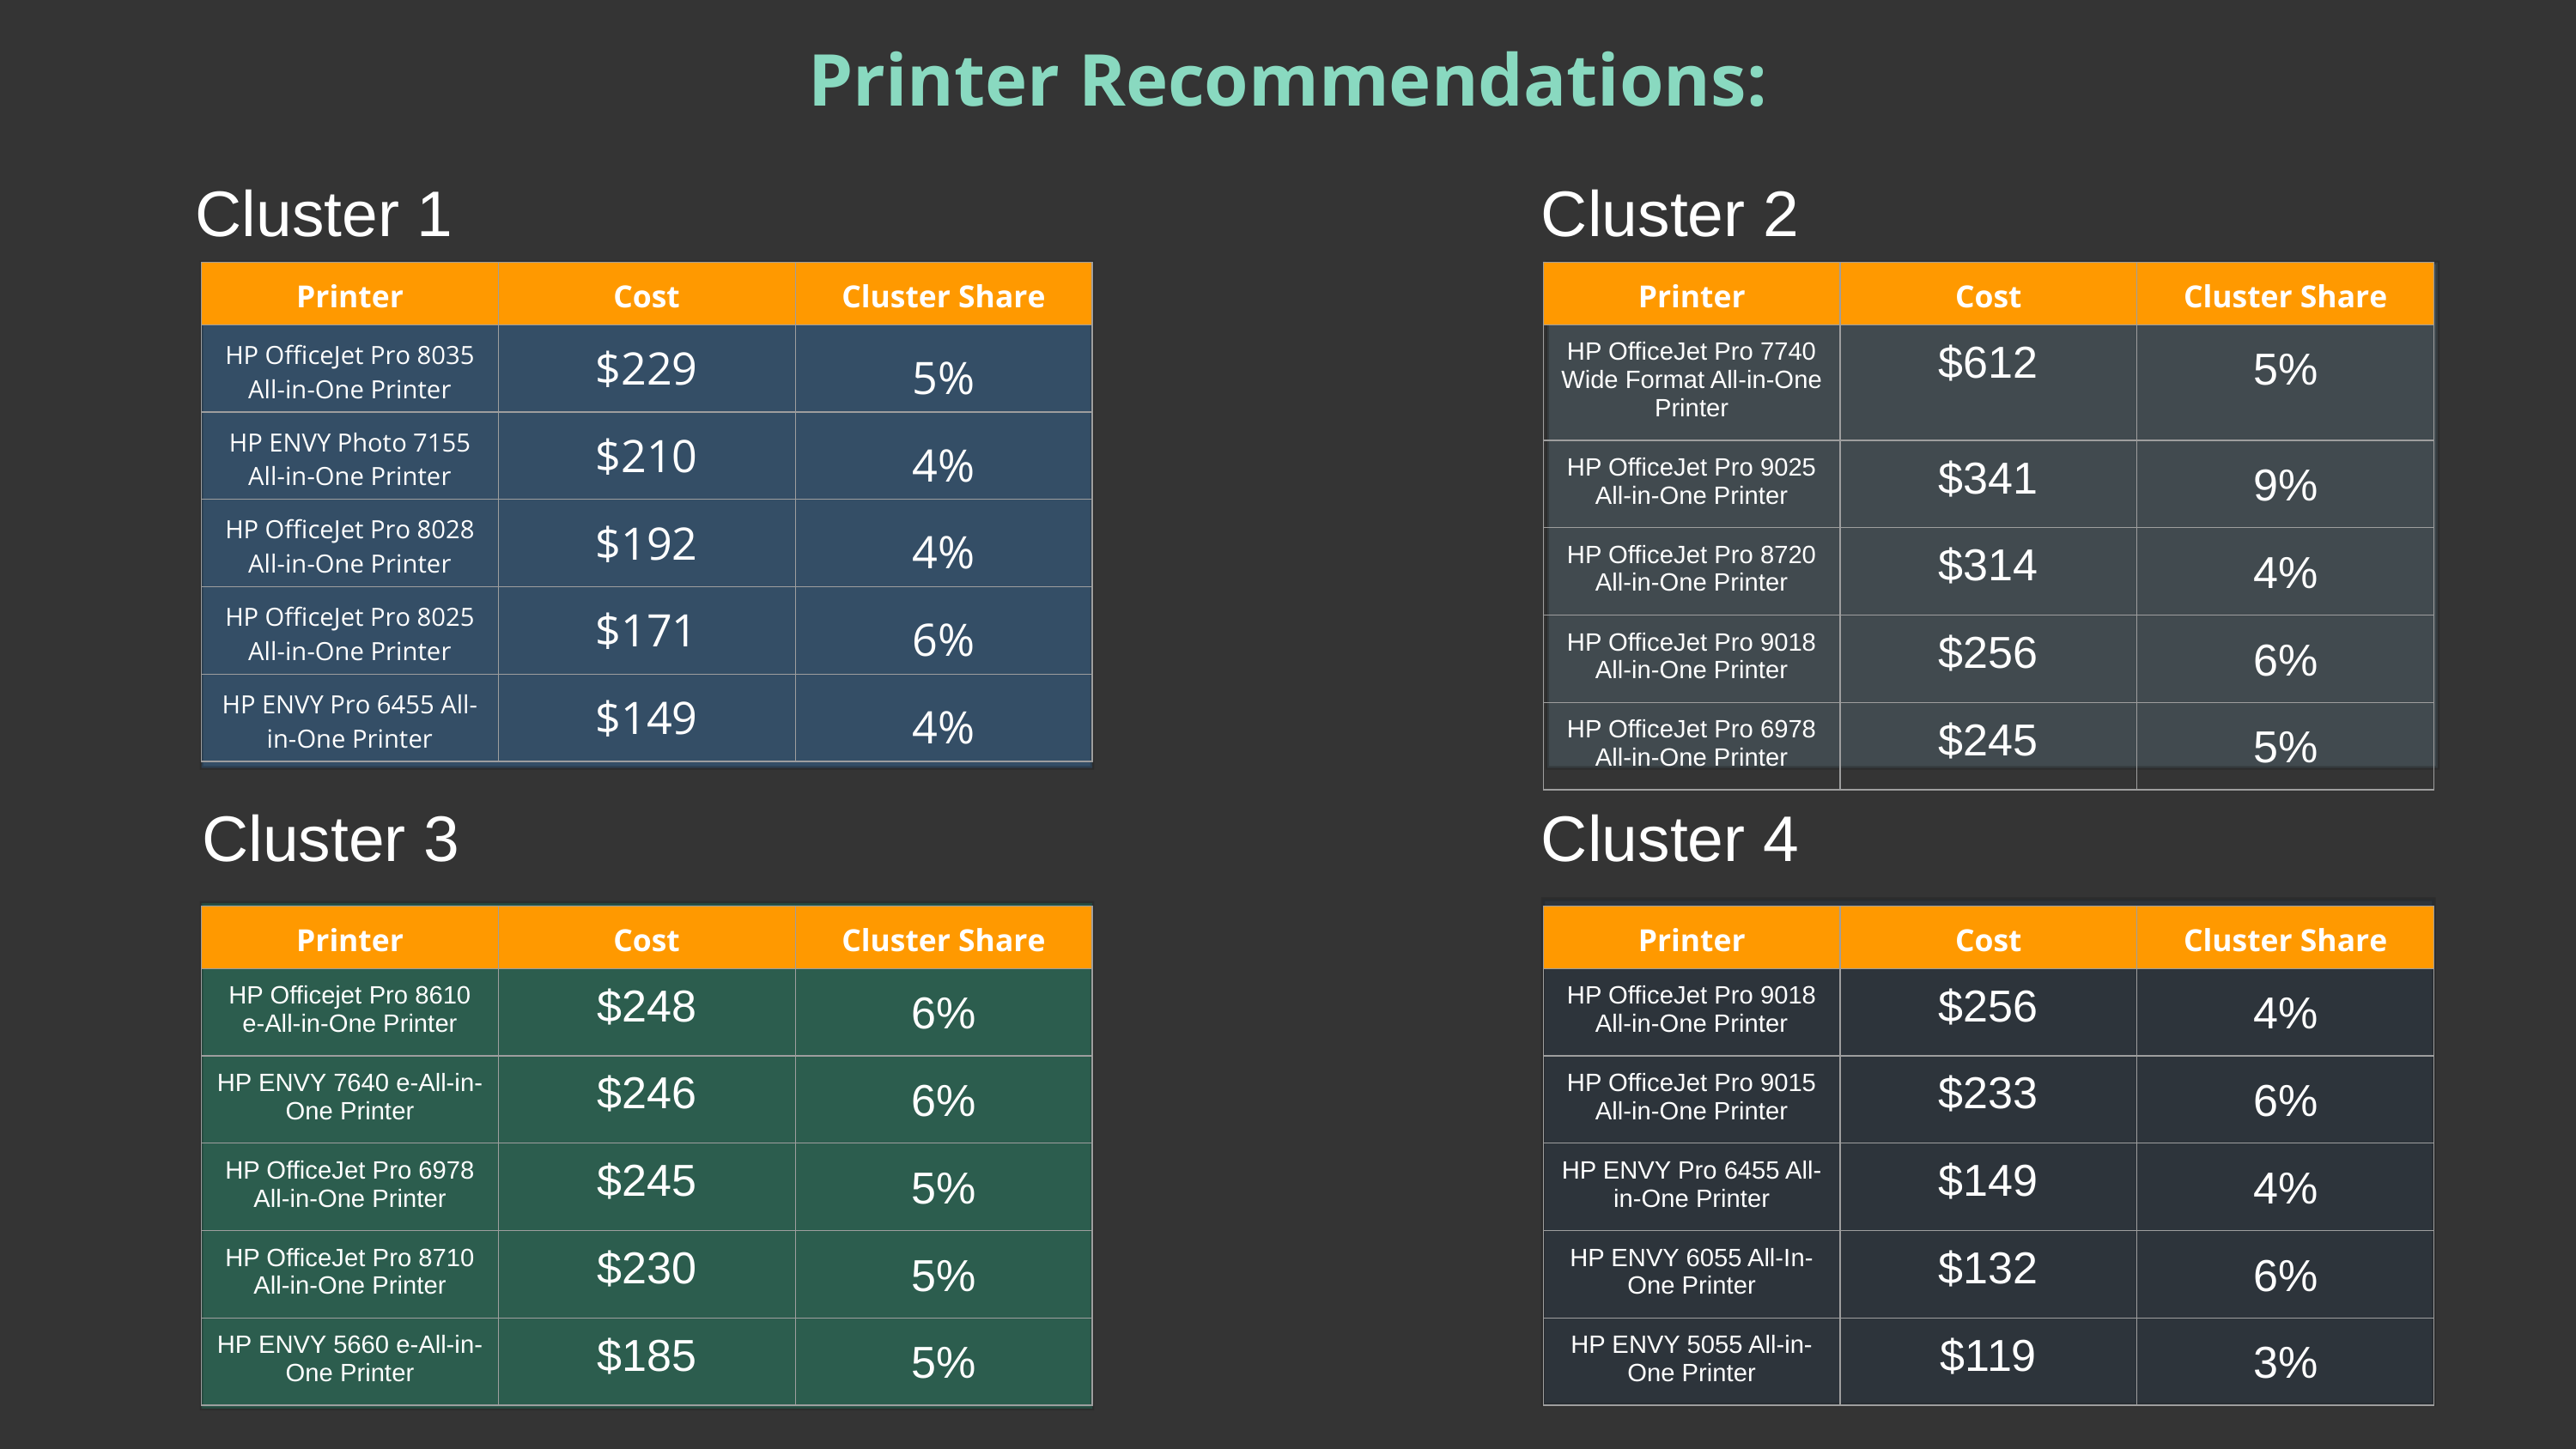

Printer Recommendations:
Cluster 1
Cluster 2

| Printer | Cost | Cluster Share |
| --- | --- | --- |
| HP OfficeJet Pro 8035 All-in-One Printer | $229 | 5% |
| HP ENVY Photo 7155 All-in-One Printer | $210 | 4% |
| HP OfficeJet Pro 8028 All-in-One Printer | $192 | 4% |
| HP OfficeJet Pro 8025 All-in-One Printer | $171 | 6% |
| HP ENVY Pro 6455 All-in-One Printer | $149 | 4% |
| Printer | Cost | Cluster Share |
| --- | --- | --- |
| HP OfficeJet Pro 7740 Wide Format All-in-One Printer | $612 | 5% |
| HP OfficeJet Pro 9025 All-in-One Printer | $341 | 9% |
| HP OfficeJet Pro 8720 All-in-One Printer | $314 | 4% |
| HP OfficeJet Pro 9018 All-in-One Printer | $256 | 6% |
| HP OfficeJet Pro 6978 All-in-One Printer | $245 | 5% |

Cluster 3
Cluster 4

| Printer | Cost | Cluster Share |
| --- | --- | --- |
| HP Officejet Pro 8610 e-All-in-One Printer | $248 | 6% |
| HP ENVY 7640 e-All-in-One Printer | $246 | 6% |
| HP OfficeJet Pro 6978 All-in-One Printer | $245 | 5% |
| HP OfficeJet Pro 8710 All-in-One Printer | $230 | 5% |
| HP ENVY 5660 e-All-in-One Printer | $185 | 5% |
| Printer | Cost | Cluster Share |
| --- | --- | --- |
| HP OfficeJet Pro 9018 All-in-One Printer | $256 | 4% |
| HP OfficeJet Pro 9015 All-in-One Printer | $233 | 6% |
| HP ENVY Pro 6455 All-in-One Printer | $149 | 4% |
| HP ENVY 6055 All-In-One Printer | $132 | 6% |
| HP ENVY 5055 All-in-One Printer | $119 | 3% |